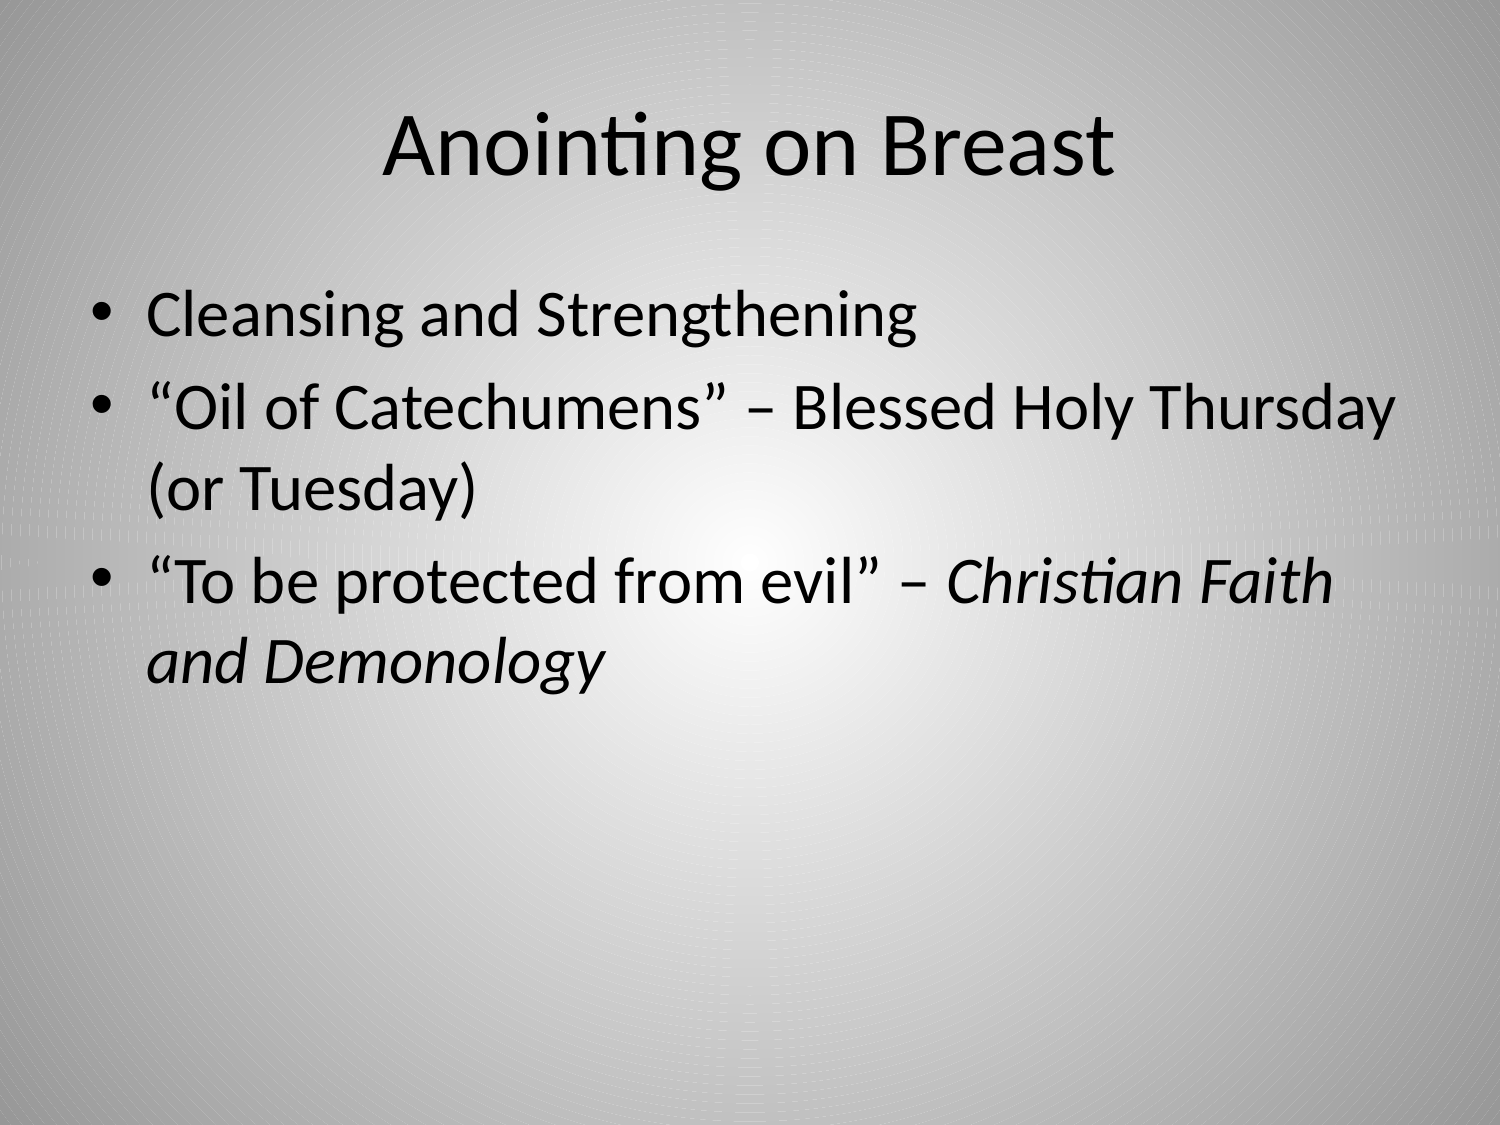

# Anointing on Breast
Cleansing and Strengthening
“Oil of Catechumens” – Blessed Holy Thursday (or Tuesday)
“To be protected from evil” – Christian Faith and Demonology